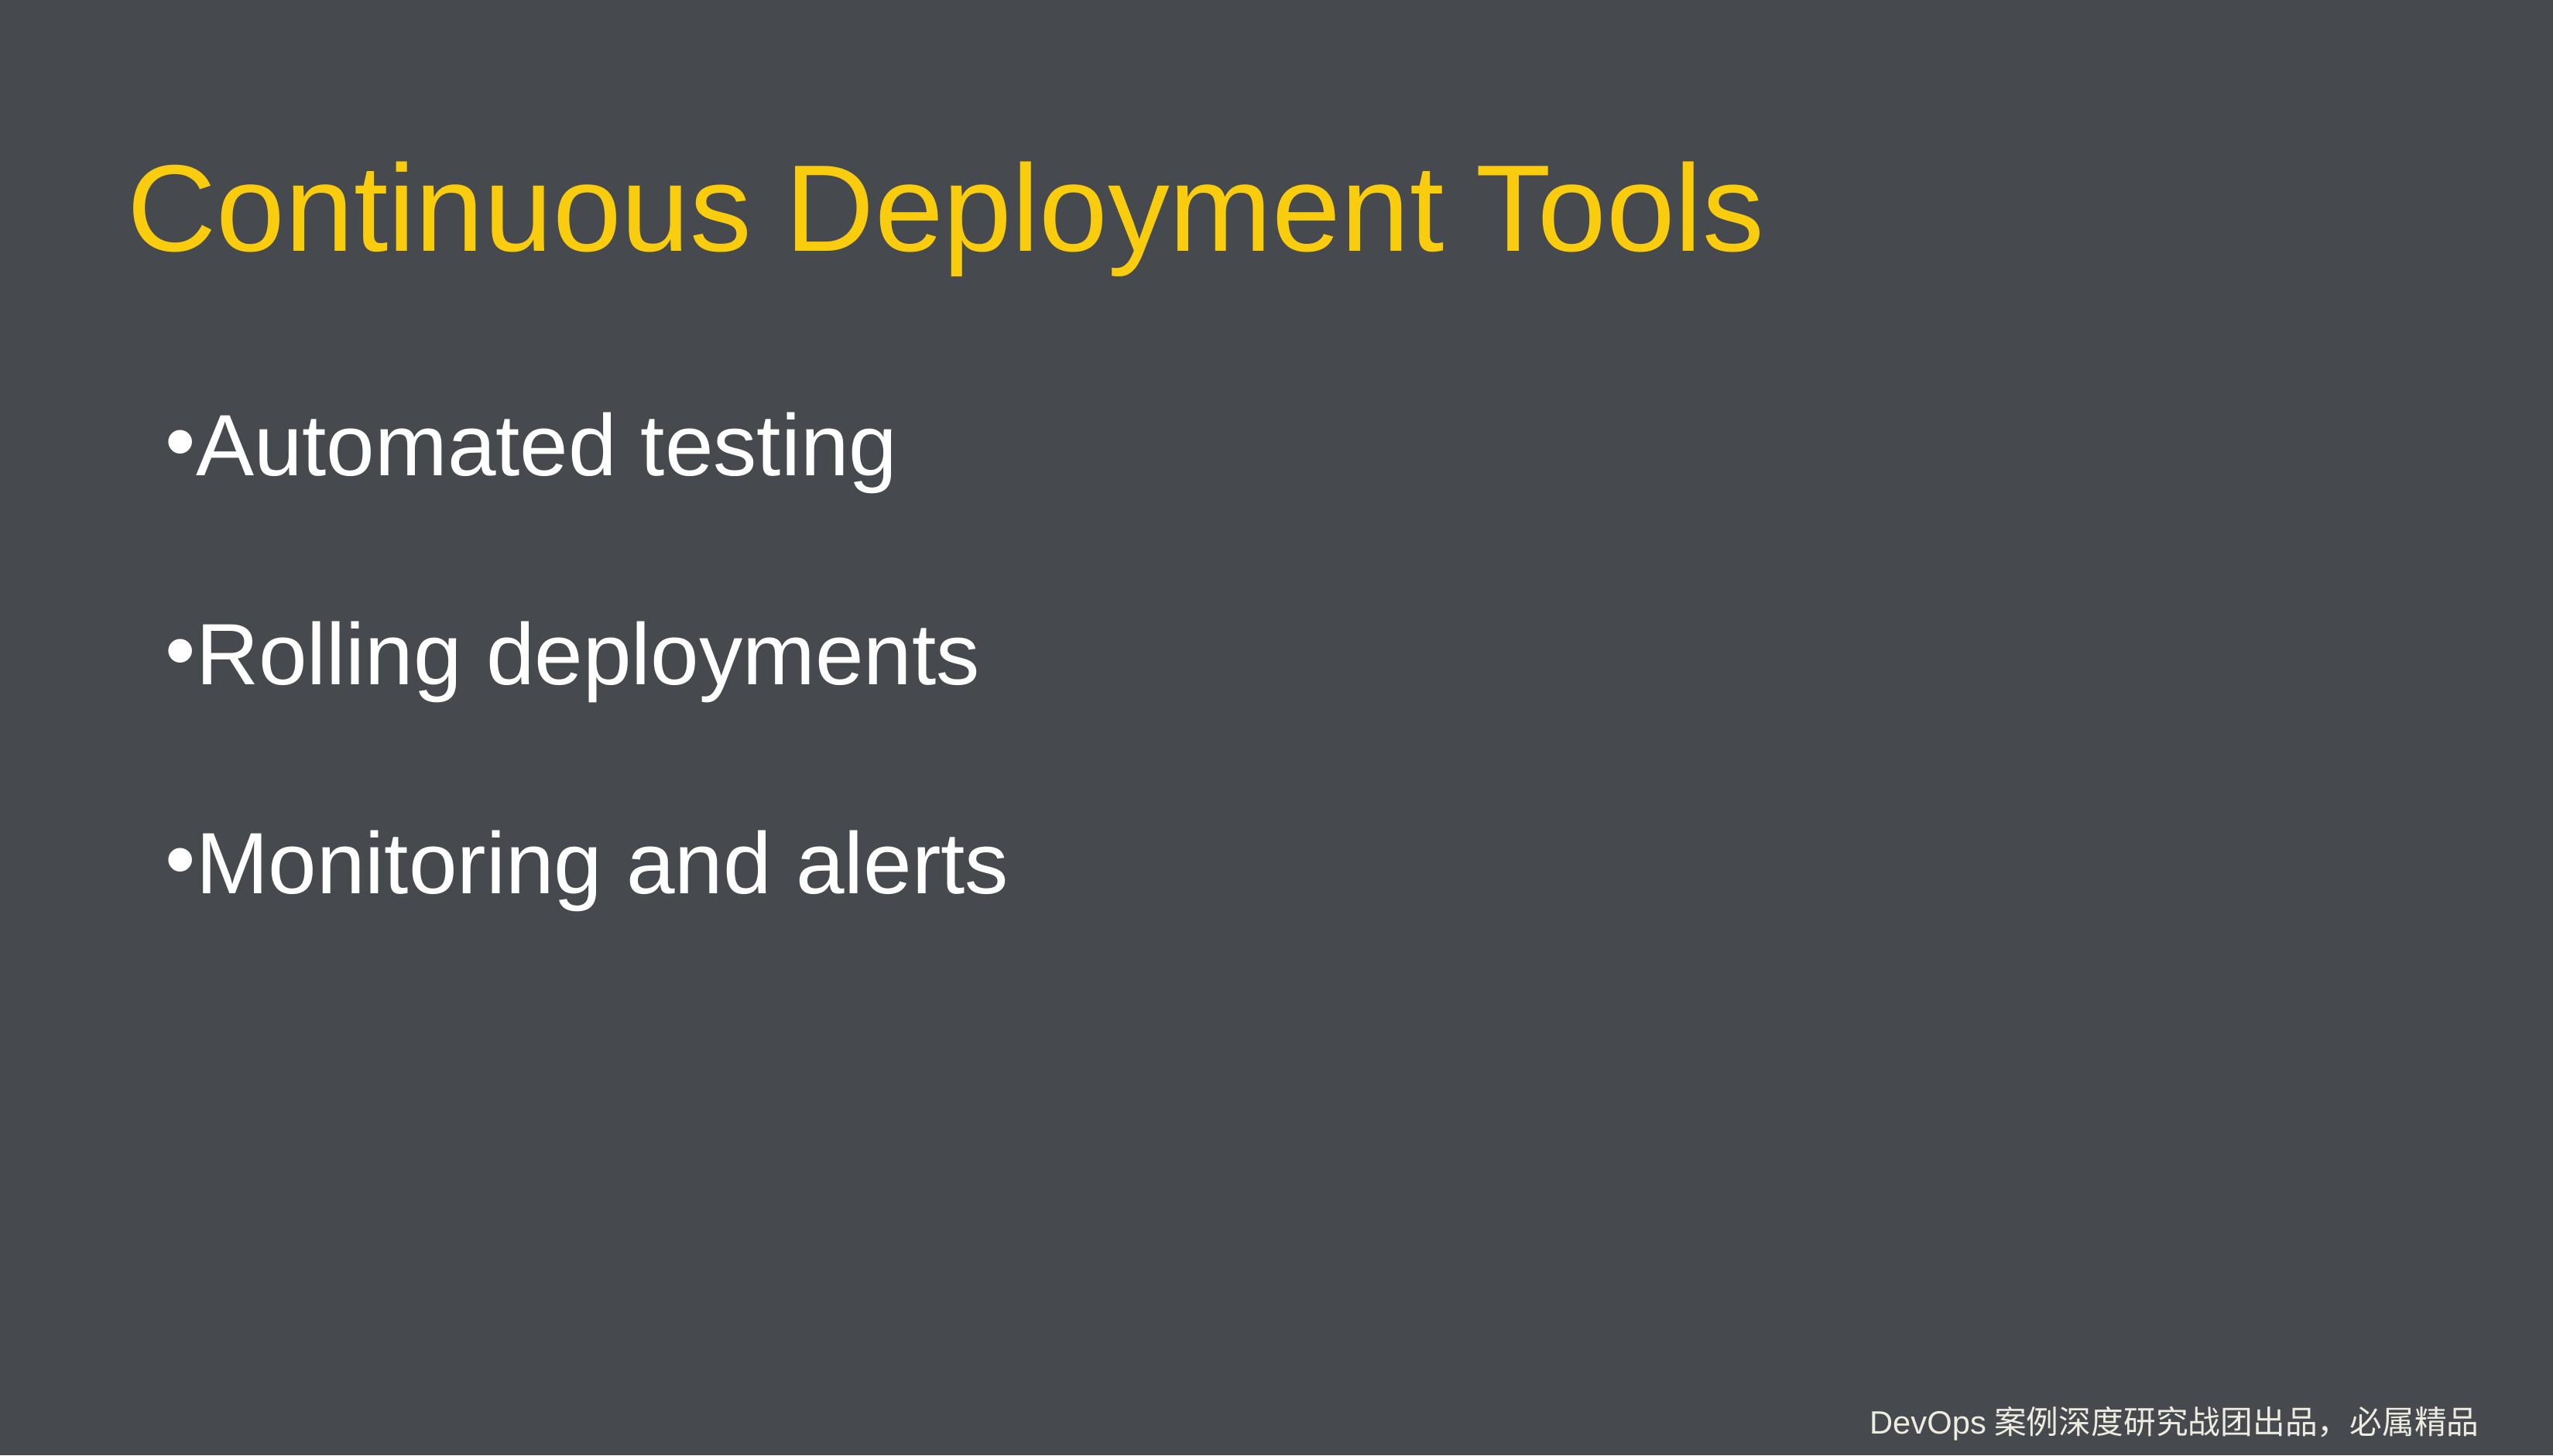

# Continuous Deployment Tools
Automated testing
Rolling deployments
Monitoring and alerts